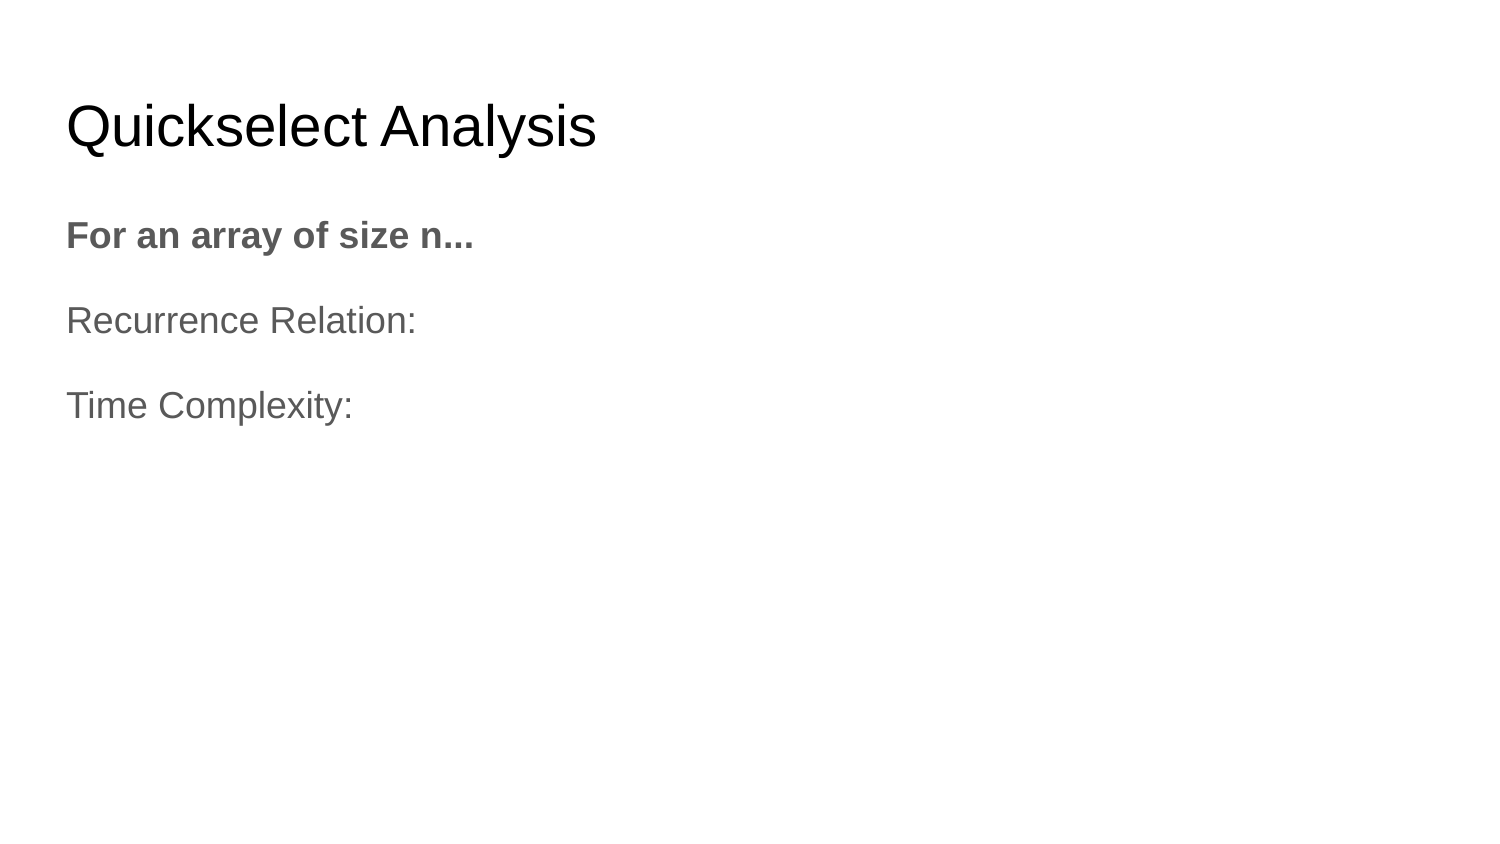

# Quickselect Analysis
For an array of size n...
Recurrence Relation:
Time Complexity: